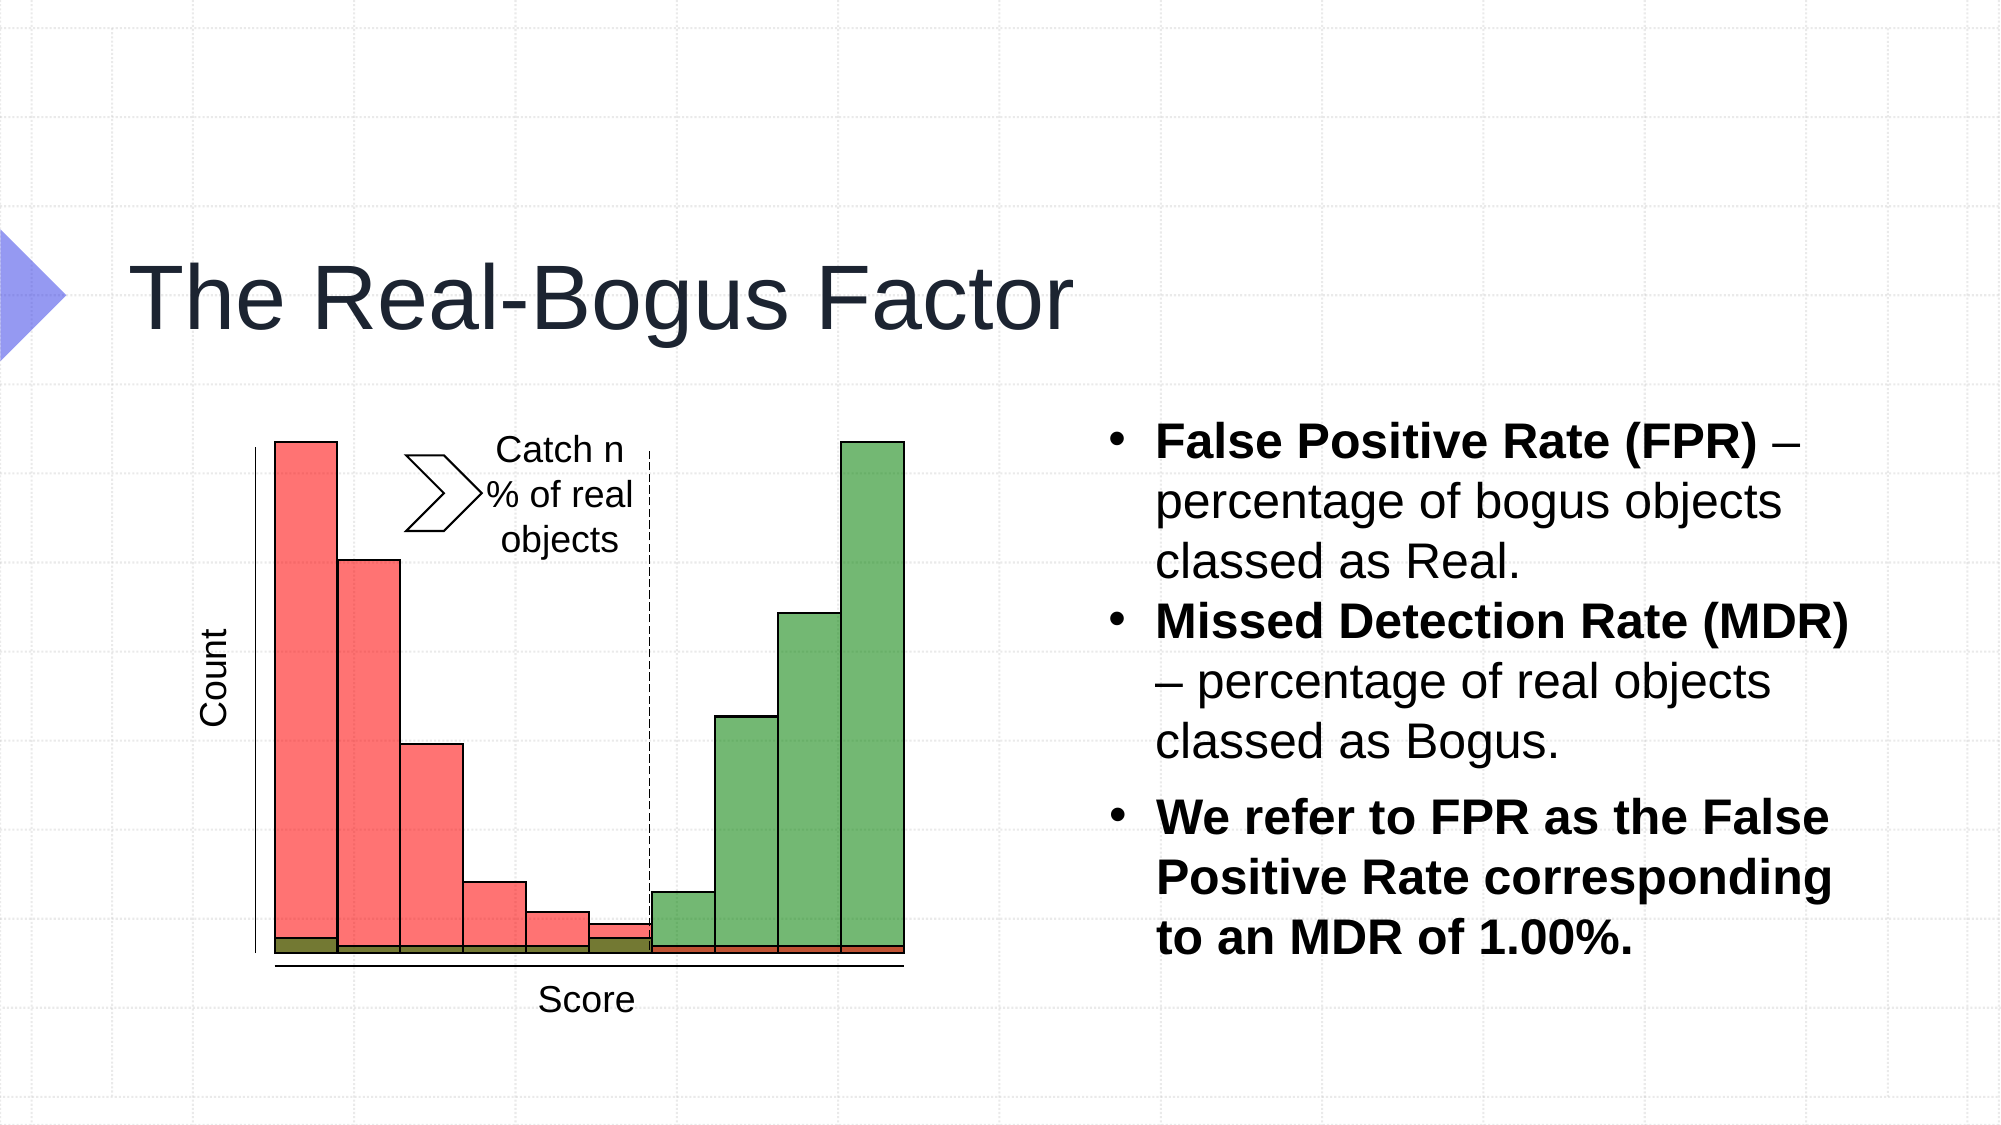

# The Real-Bogus Factor
False Positive Rate (FPR) – percentage of bogus objects classed as Real.
Missed Detection Rate (MDR) – percentage of real objects classed as Bogus.
Catch n% of real objects

Count

We refer to FPR as the False Positive Rate corresponding to an MDR of 1.00%.

Score